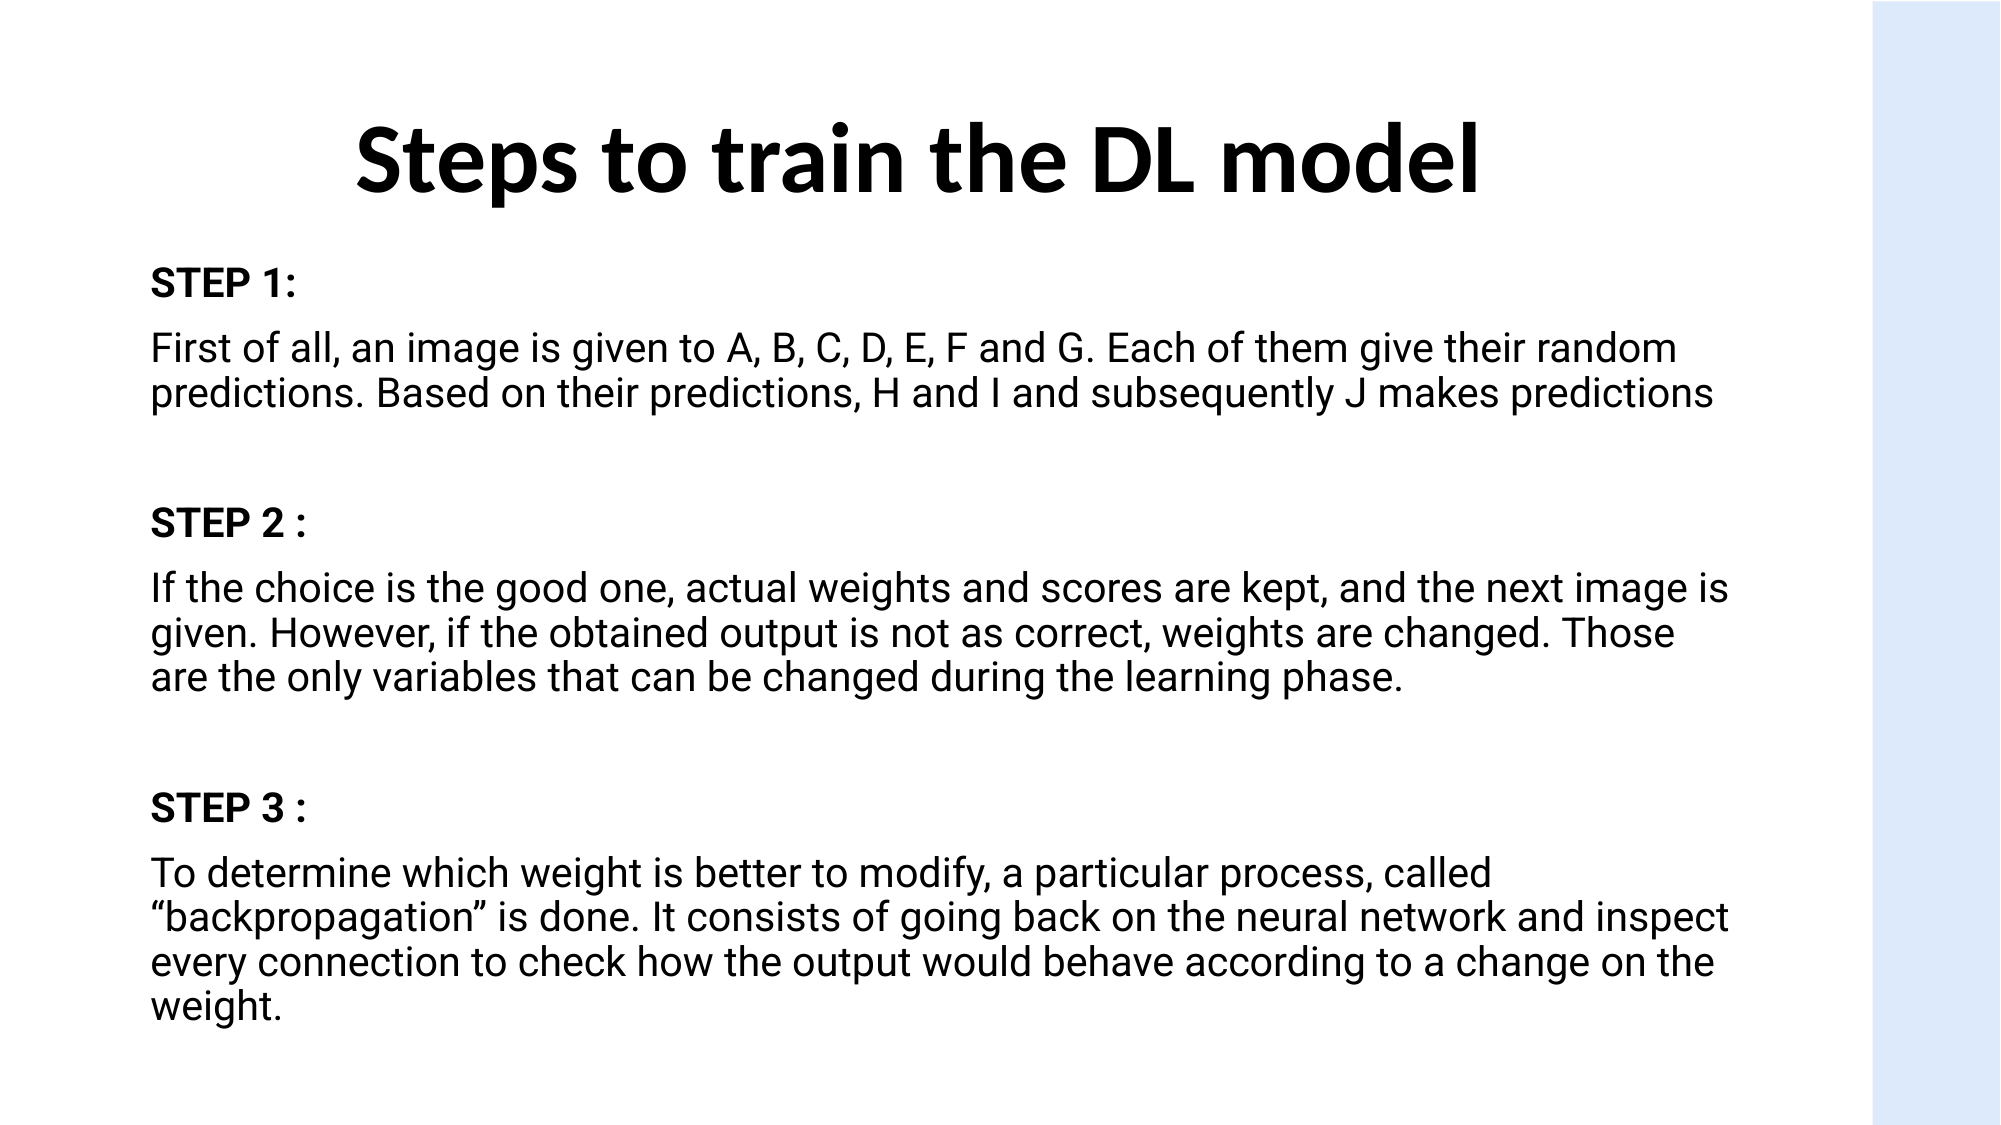

Steps to train the DL model
STEP 1:
First of all, an image is given to A, B, C, D, E, F and G. Each of them give their random predictions. Based on their predictions, H and I and subsequently J makes predictions

STEP 2 :
If the choice is the good one, actual weights and scores are kept, and the next image is given. However, if the obtained output is not as correct, weights are changed. Those are the only variables that can be changed during the learning phase.

STEP 3 :
To determine which weight is better to modify, a particular process, called “backpropagation” is done. It consists of going back on the neural network and inspect every connection to check how the output would behave according to a change on the weight.